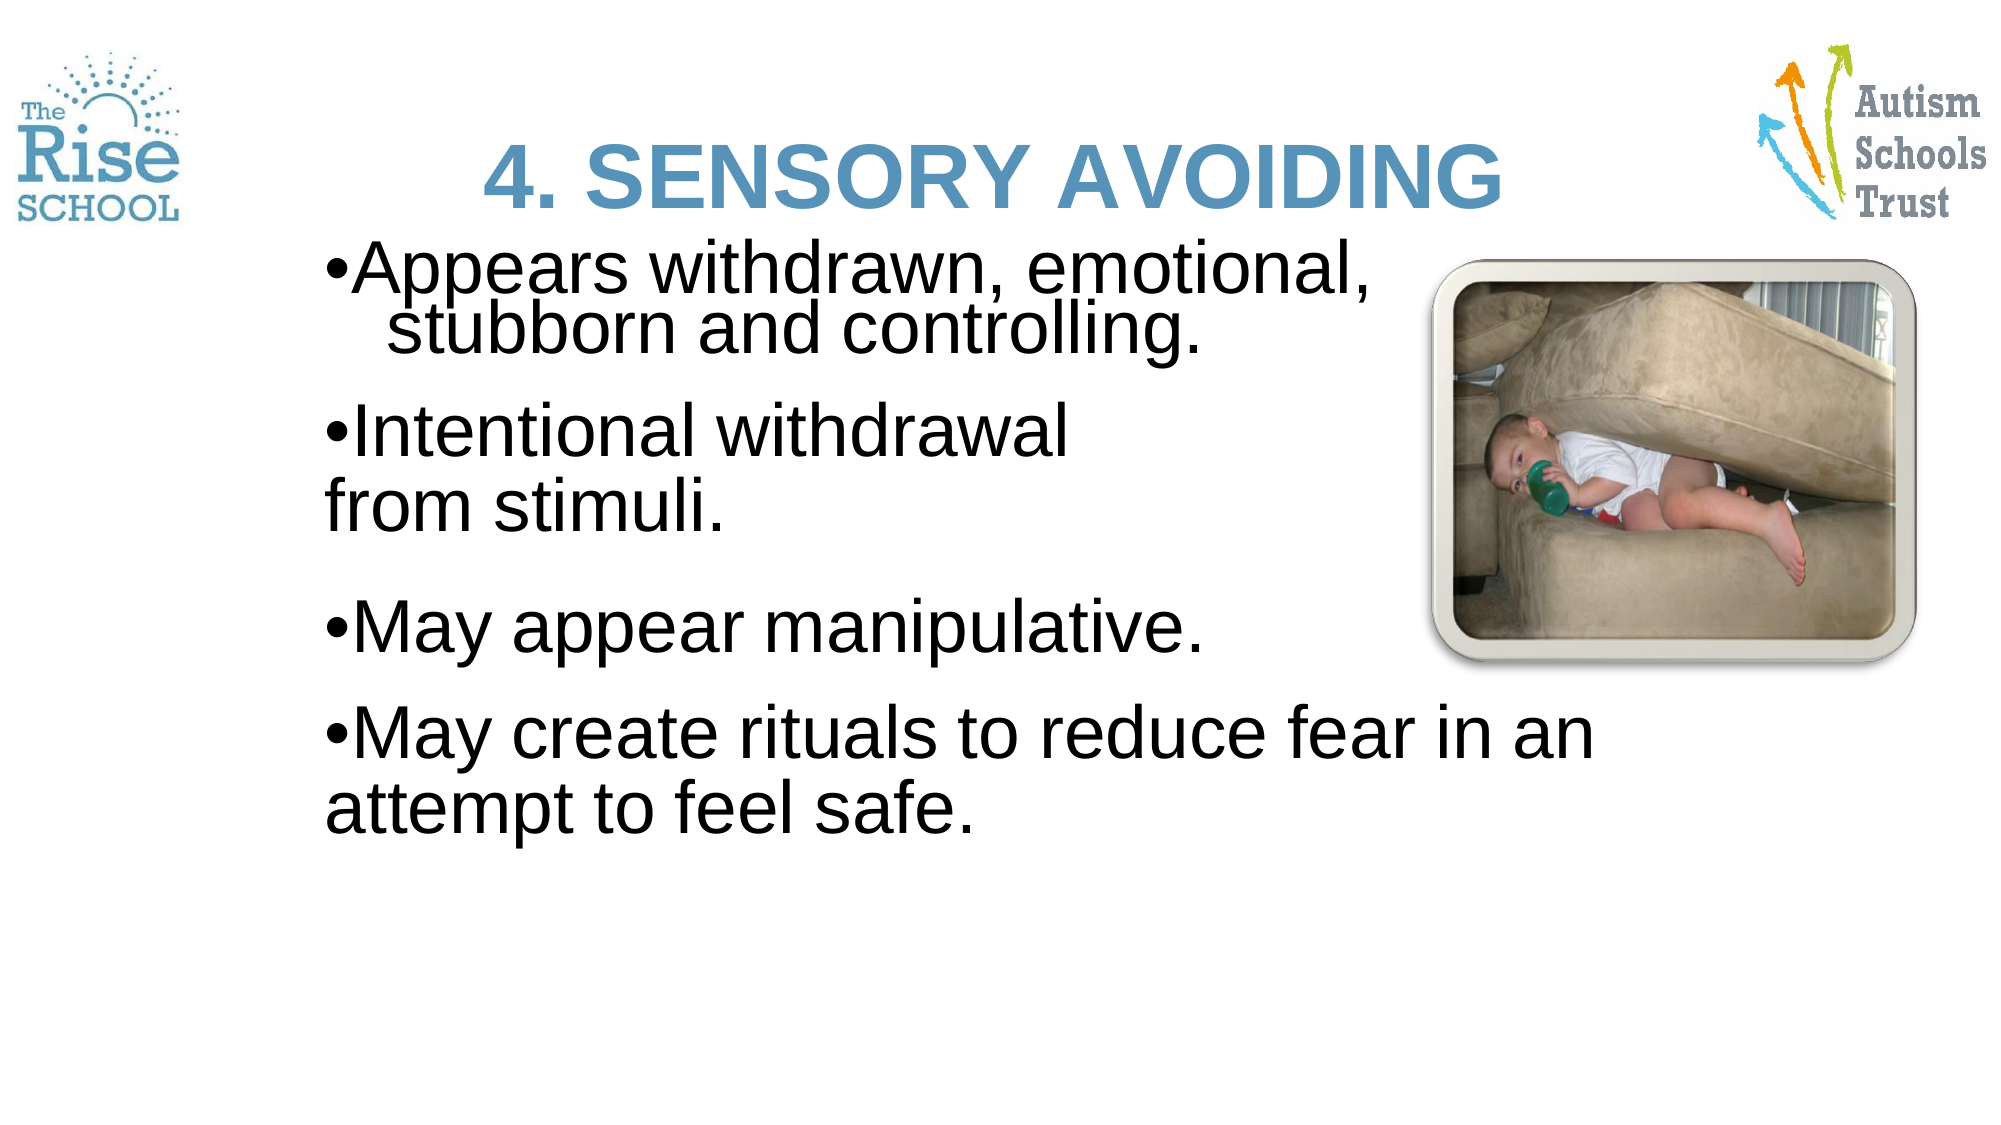

# 4. SENSORY AVOIDING
•Appears withdrawn, emotional, stubborn and controlling.
•Intentional withdrawal
from stimuli.
•May appear manipulative.
•May create rituals to reduce fear in an
attempt to feel safe.